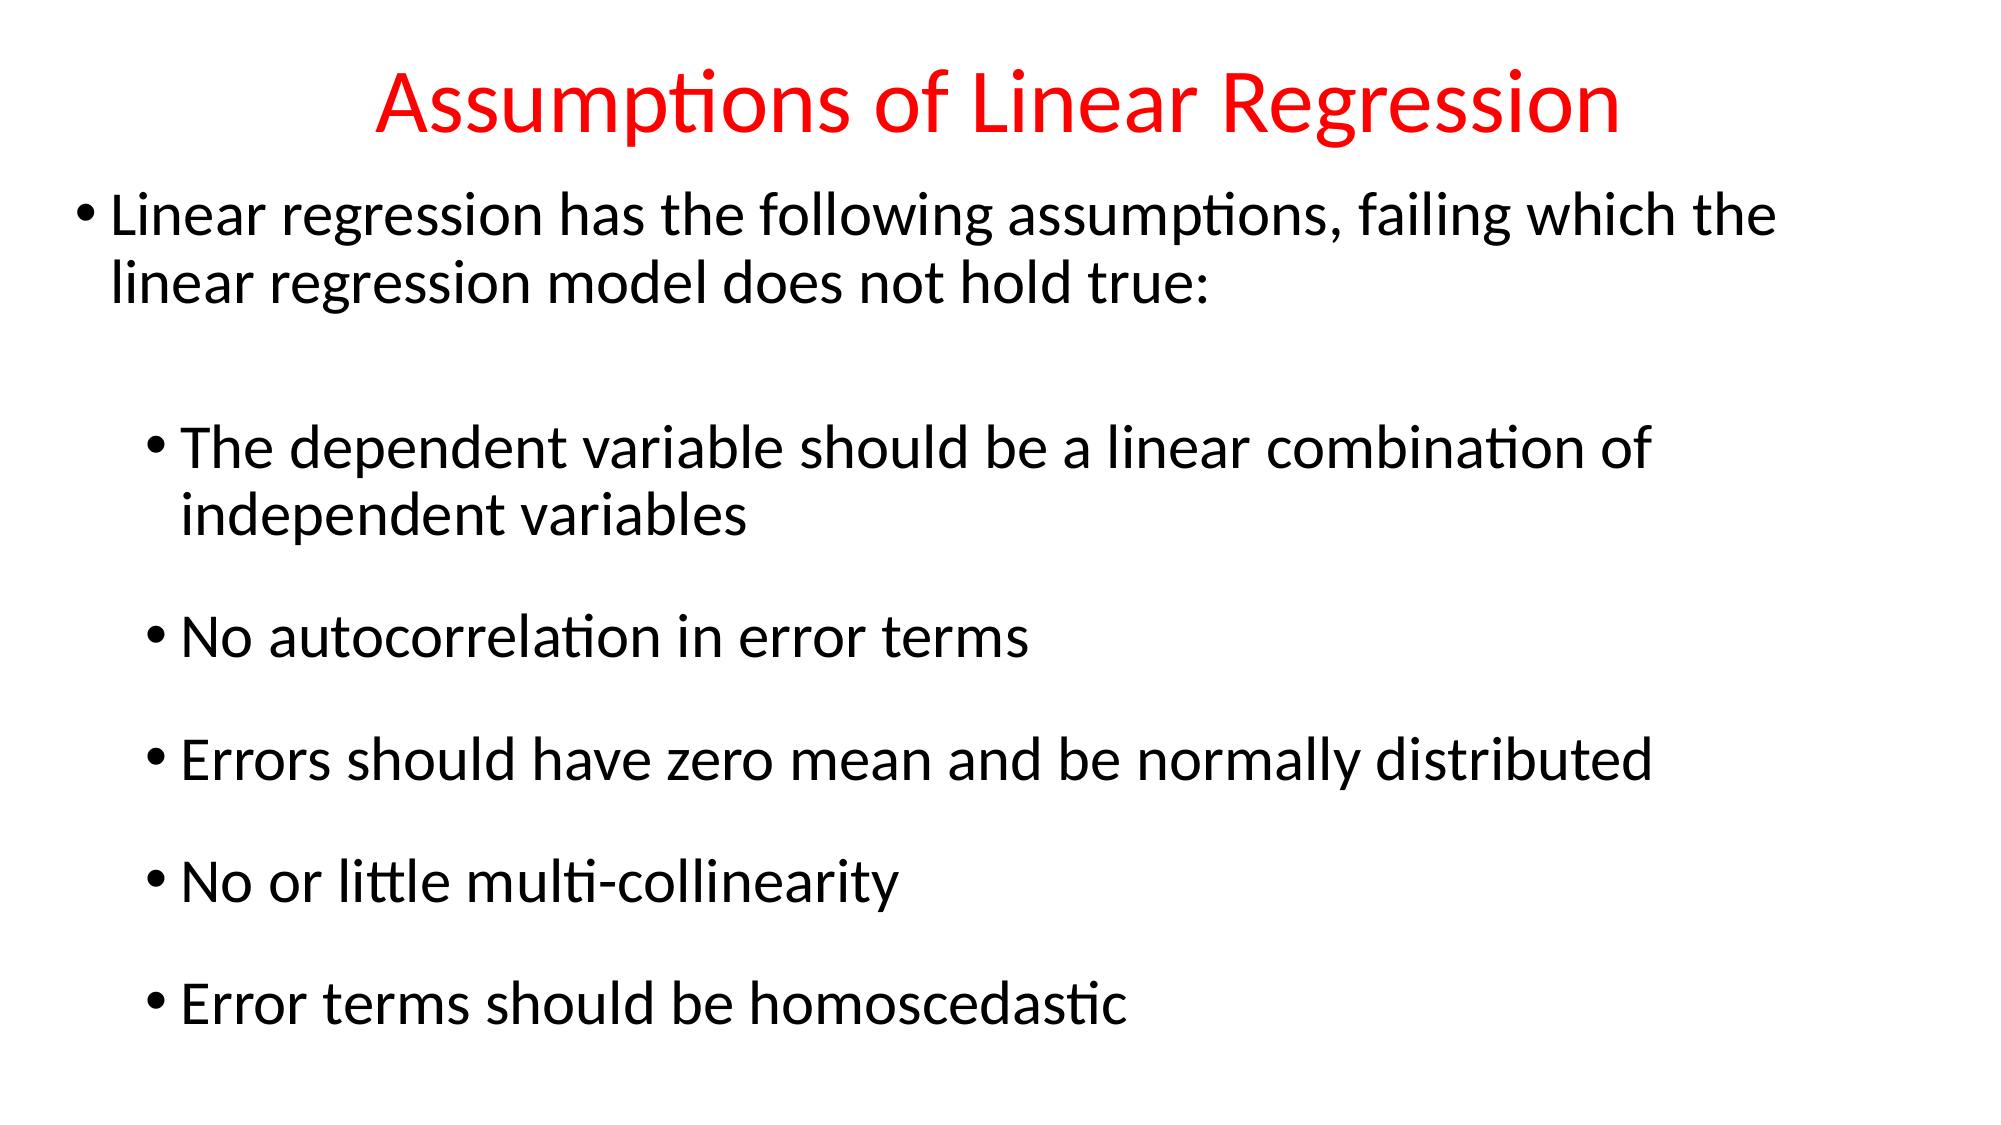

# Assumptions of Linear Regression
Linear regression has the following assumptions, failing which the linear regression model does not hold true:

The dependent variable should be a linear combination of independent variables

No autocorrelation in error terms

Errors should have zero mean and be normally distributed

No or little multi-collinearity

Error terms should be homoscedastic